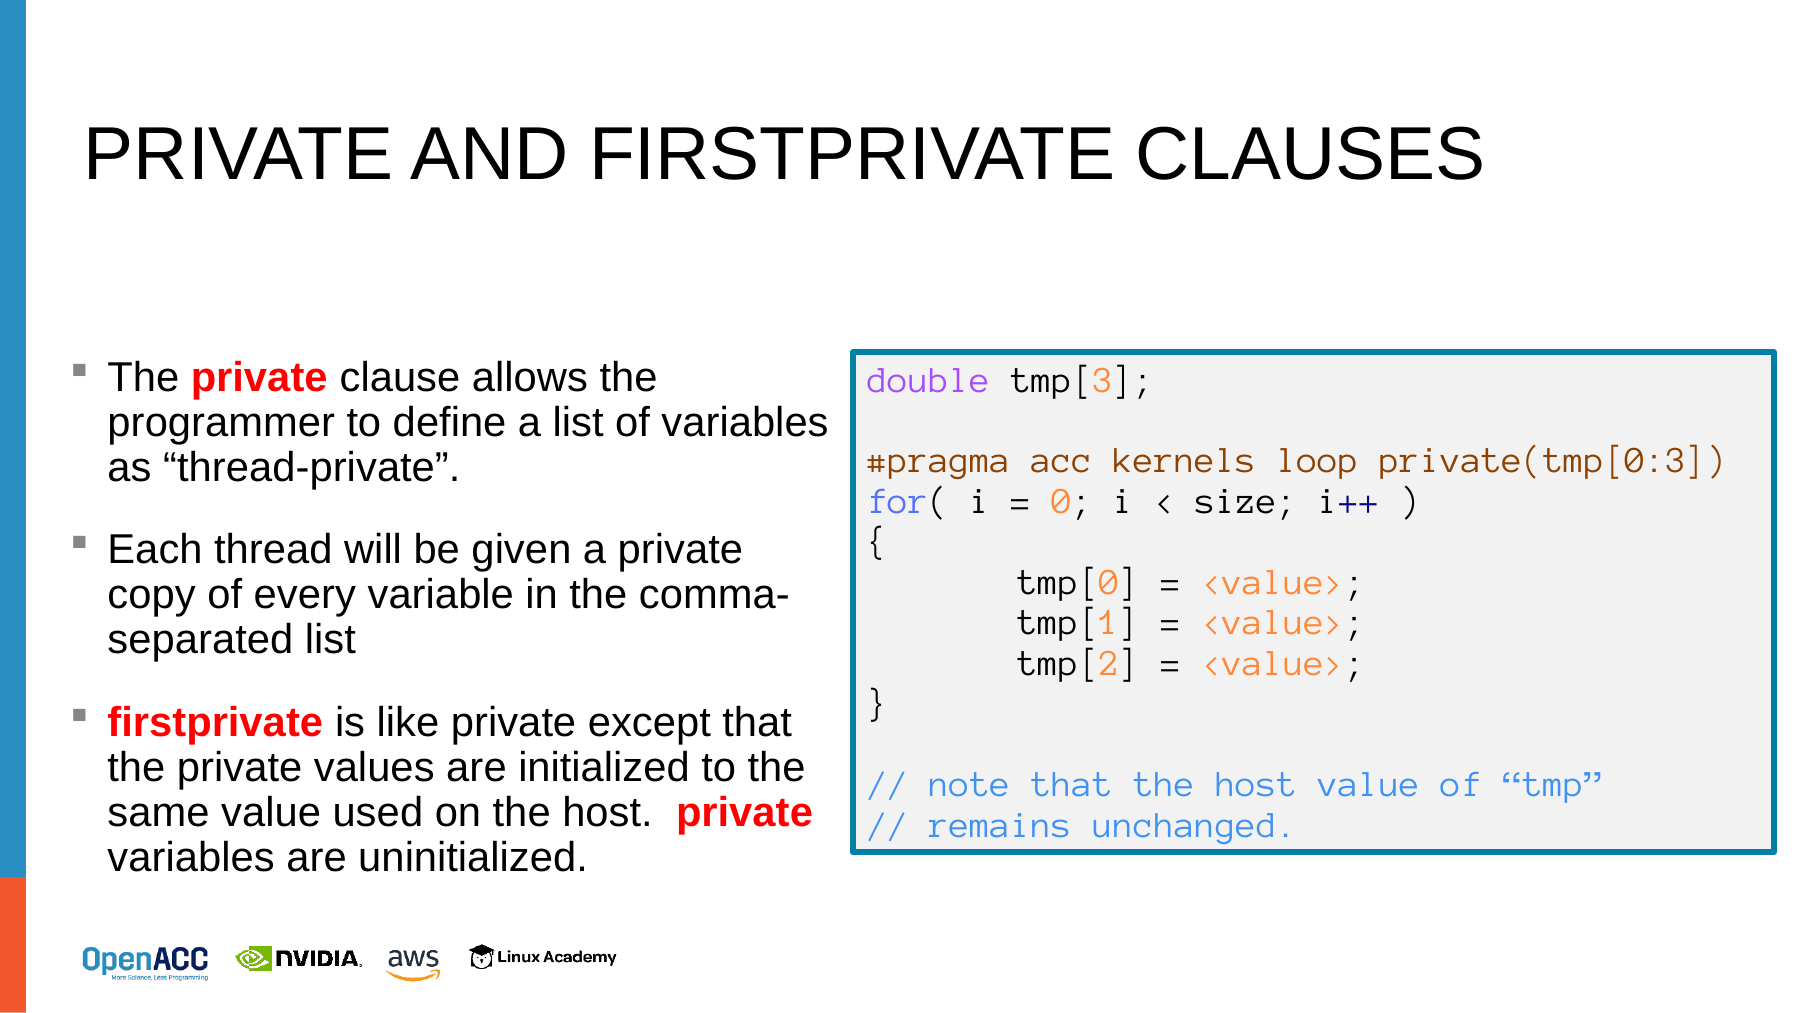

# Private and FirstPrivate clauses

The private clause allows the programmer to define a list of variables as “thread-private”.
Each thread will be given a private copy of every variable in the comma-separated list
firstprivate is like private except that the private values are initialized to the same value used on the host.  private variables are uninitialized.
double tmp[3];

#pragma acc kernels loop private(tmp[0:3])
for( i = 0; i < size; i++ )
{
	tmp[0] = <value>;
	tmp[1] = <value>;
	tmp[2] = <value>;
}

// note that the host value of “tmp”
// remains unchanged.